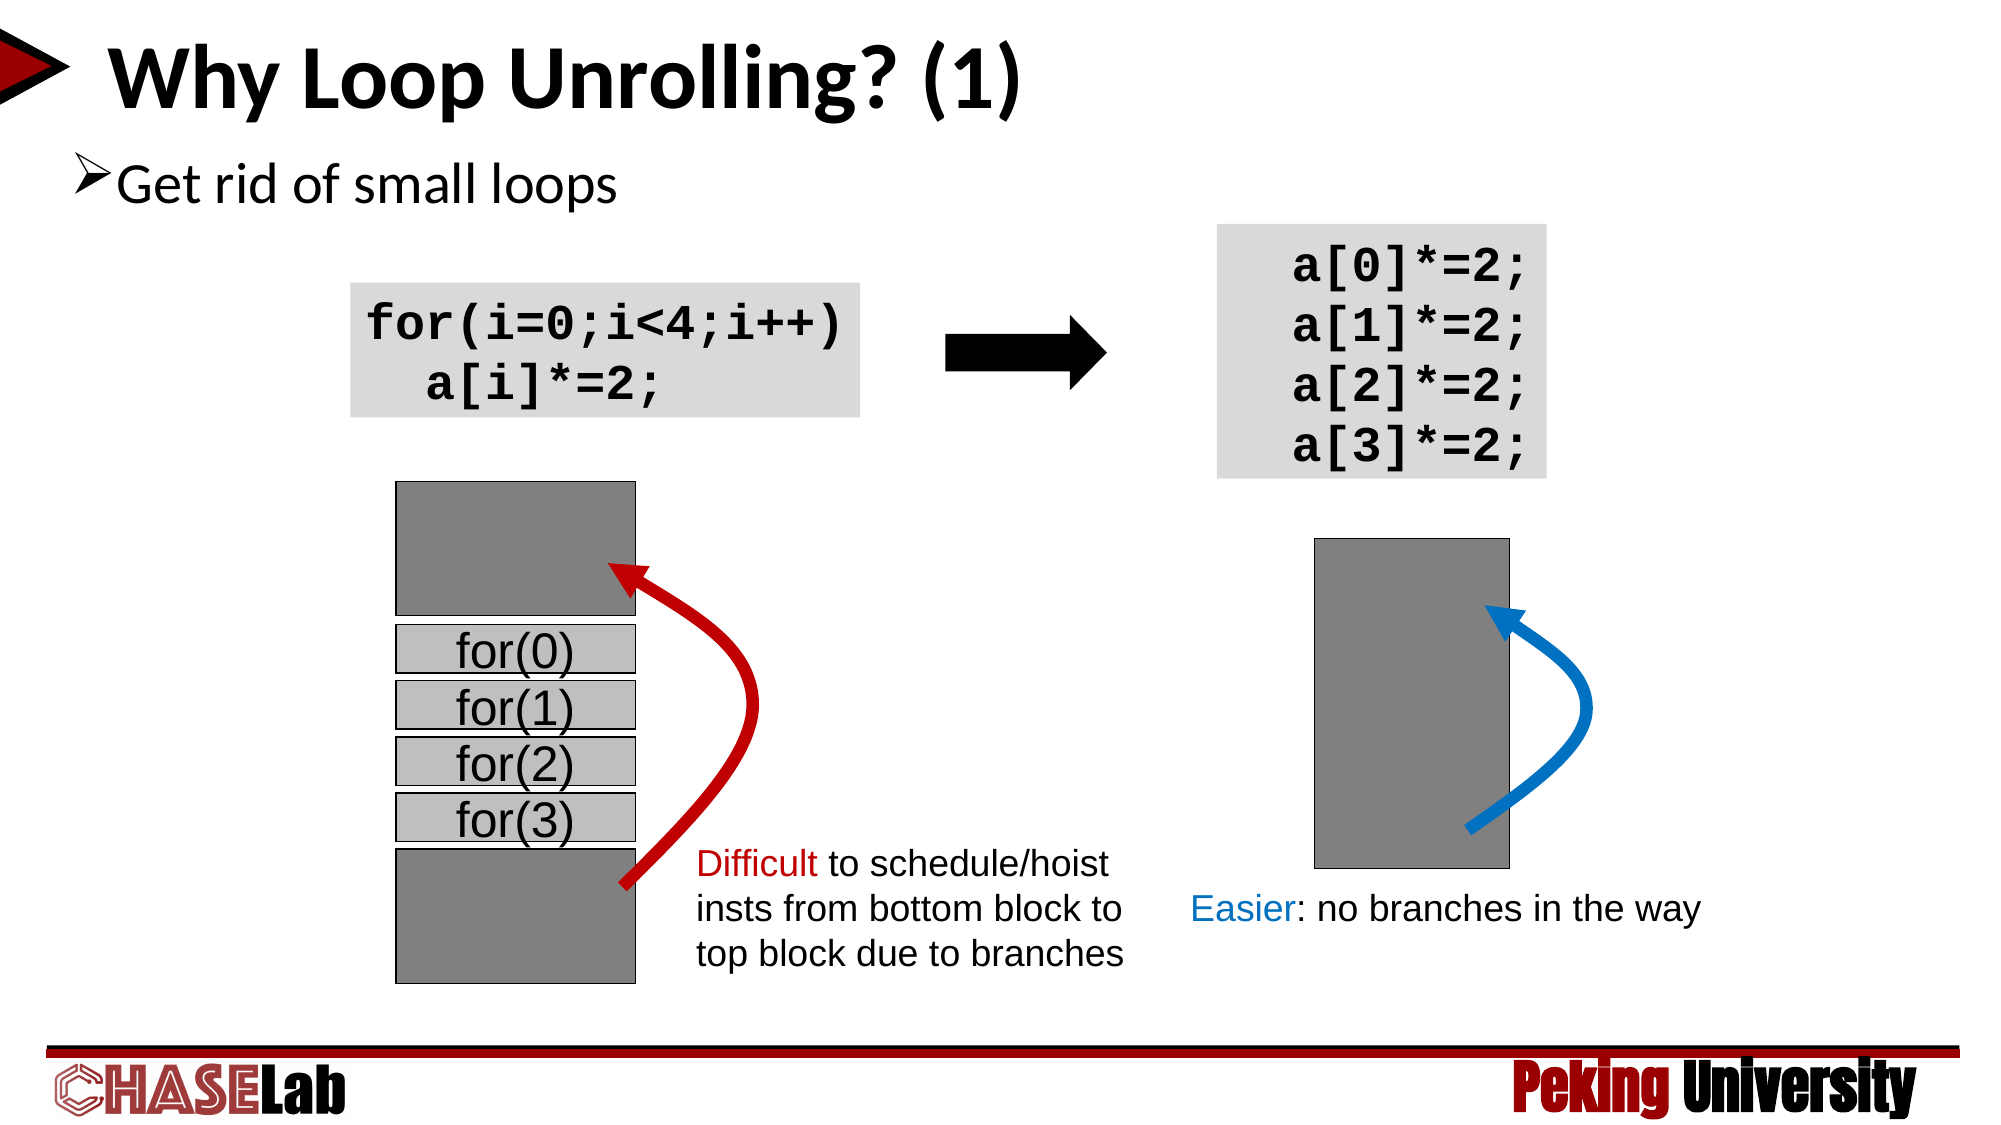

# Why Loop Unrolling? (1)

Get rid of small loops
  a[0]*=2;
  a[1]*=2;
  a[2]*=2;
  a[3]*=2;
for(i=0;i<4;i++)
  a[i]*=2;

Difficult to schedule/hoist
insts from bottom block to
top block due to branches

Easier: no branches in the way
for(0)
for(1)
for(2)
for(3)